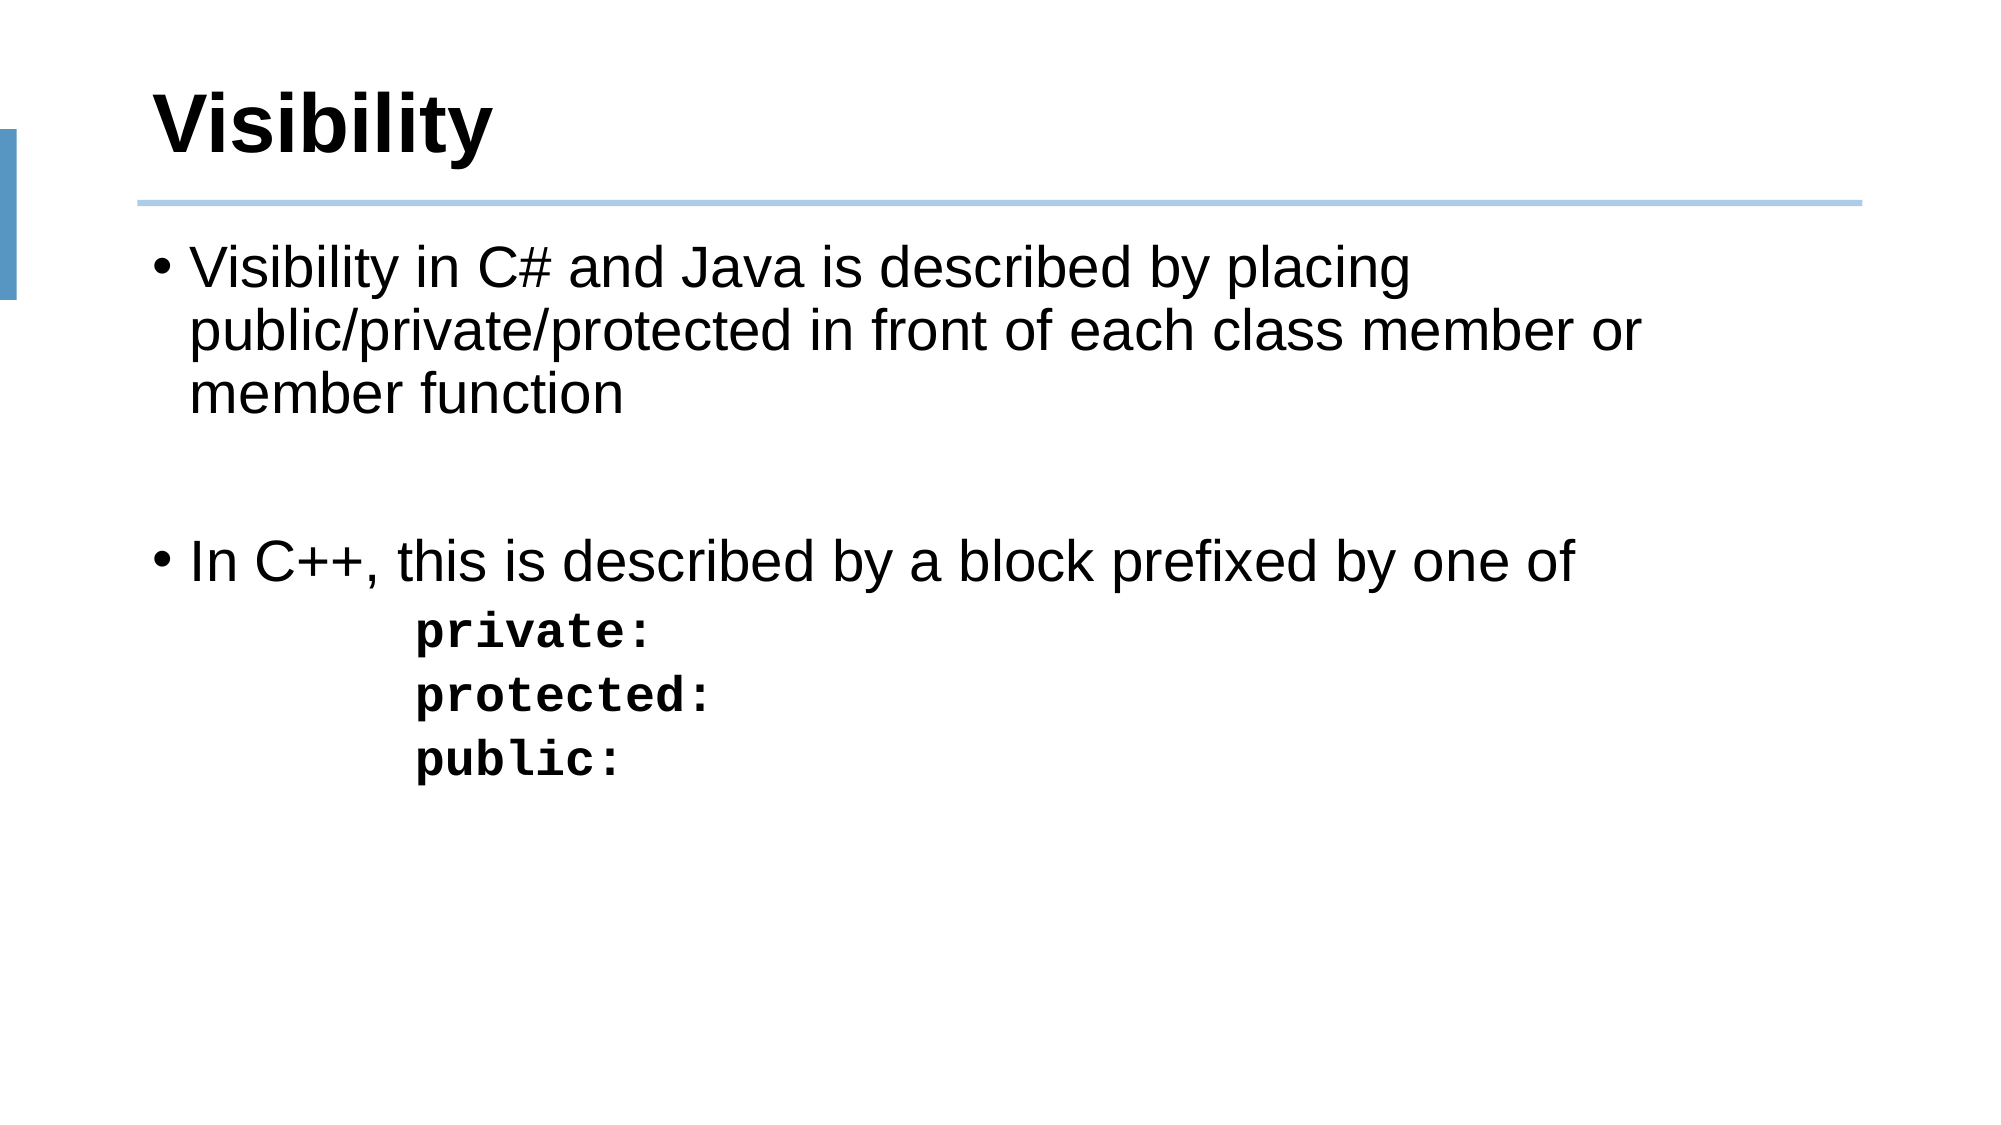

# Visibility
Visibility in C# and Java is described by placing public/private/protected in front of each class member or member function

In C++, this is described by a block prefixed by one of
		private:
		protected:
		public: